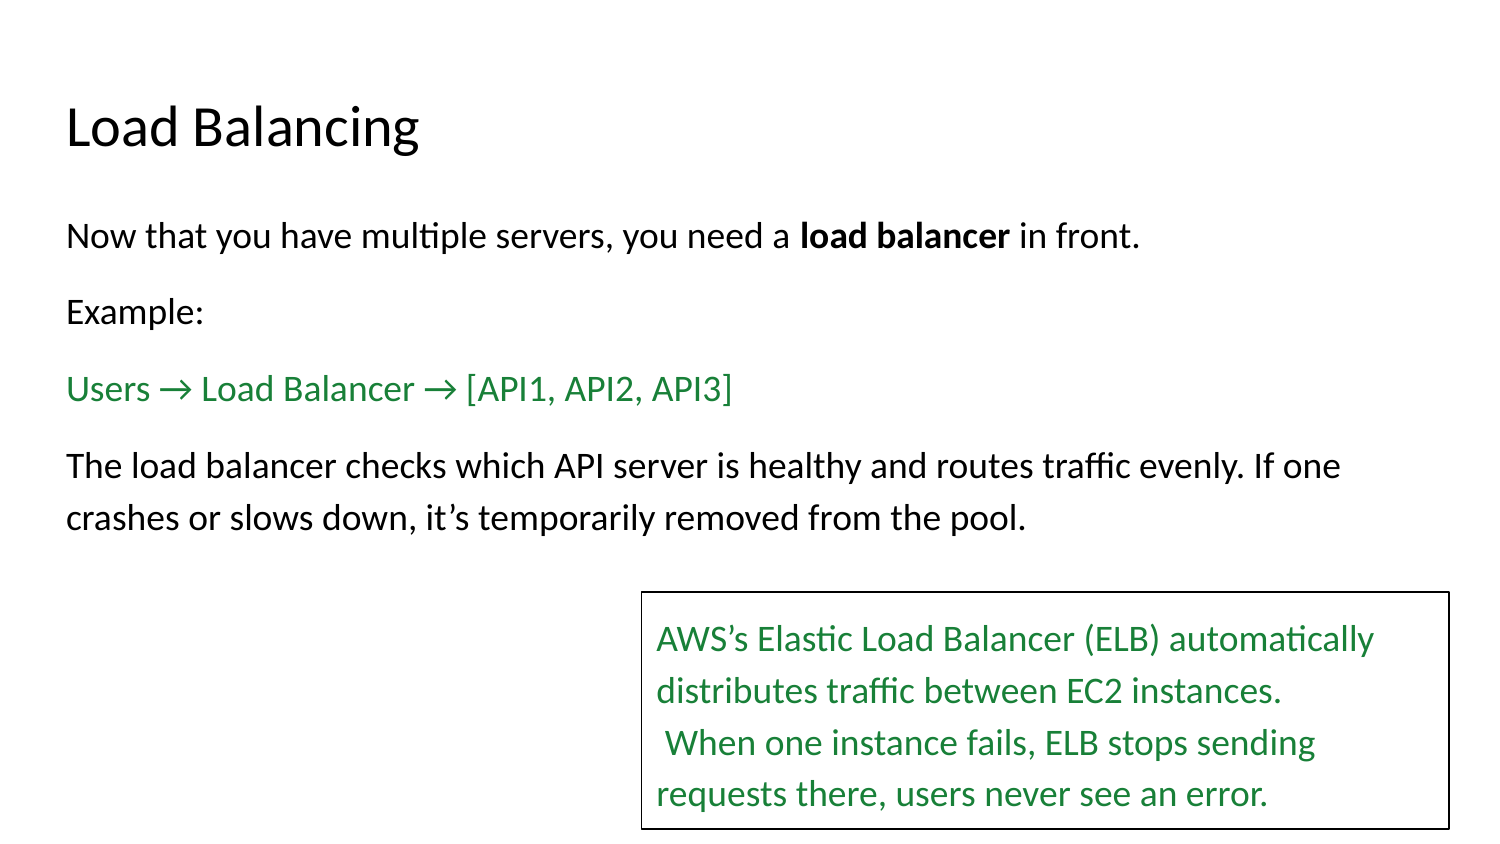

# Load Balancing
Now that you have multiple servers, you need a load balancer in front.
Example:
Users → Load Balancer → [API1, API2, API3]
The load balancer checks which API server is healthy and routes traffic evenly. If one crashes or slows down, it’s temporarily removed from the pool.
AWS’s Elastic Load Balancer (ELB) automatically distributes traffic between EC2 instances.
 When one instance fails, ELB stops sending requests there, users never see an error.